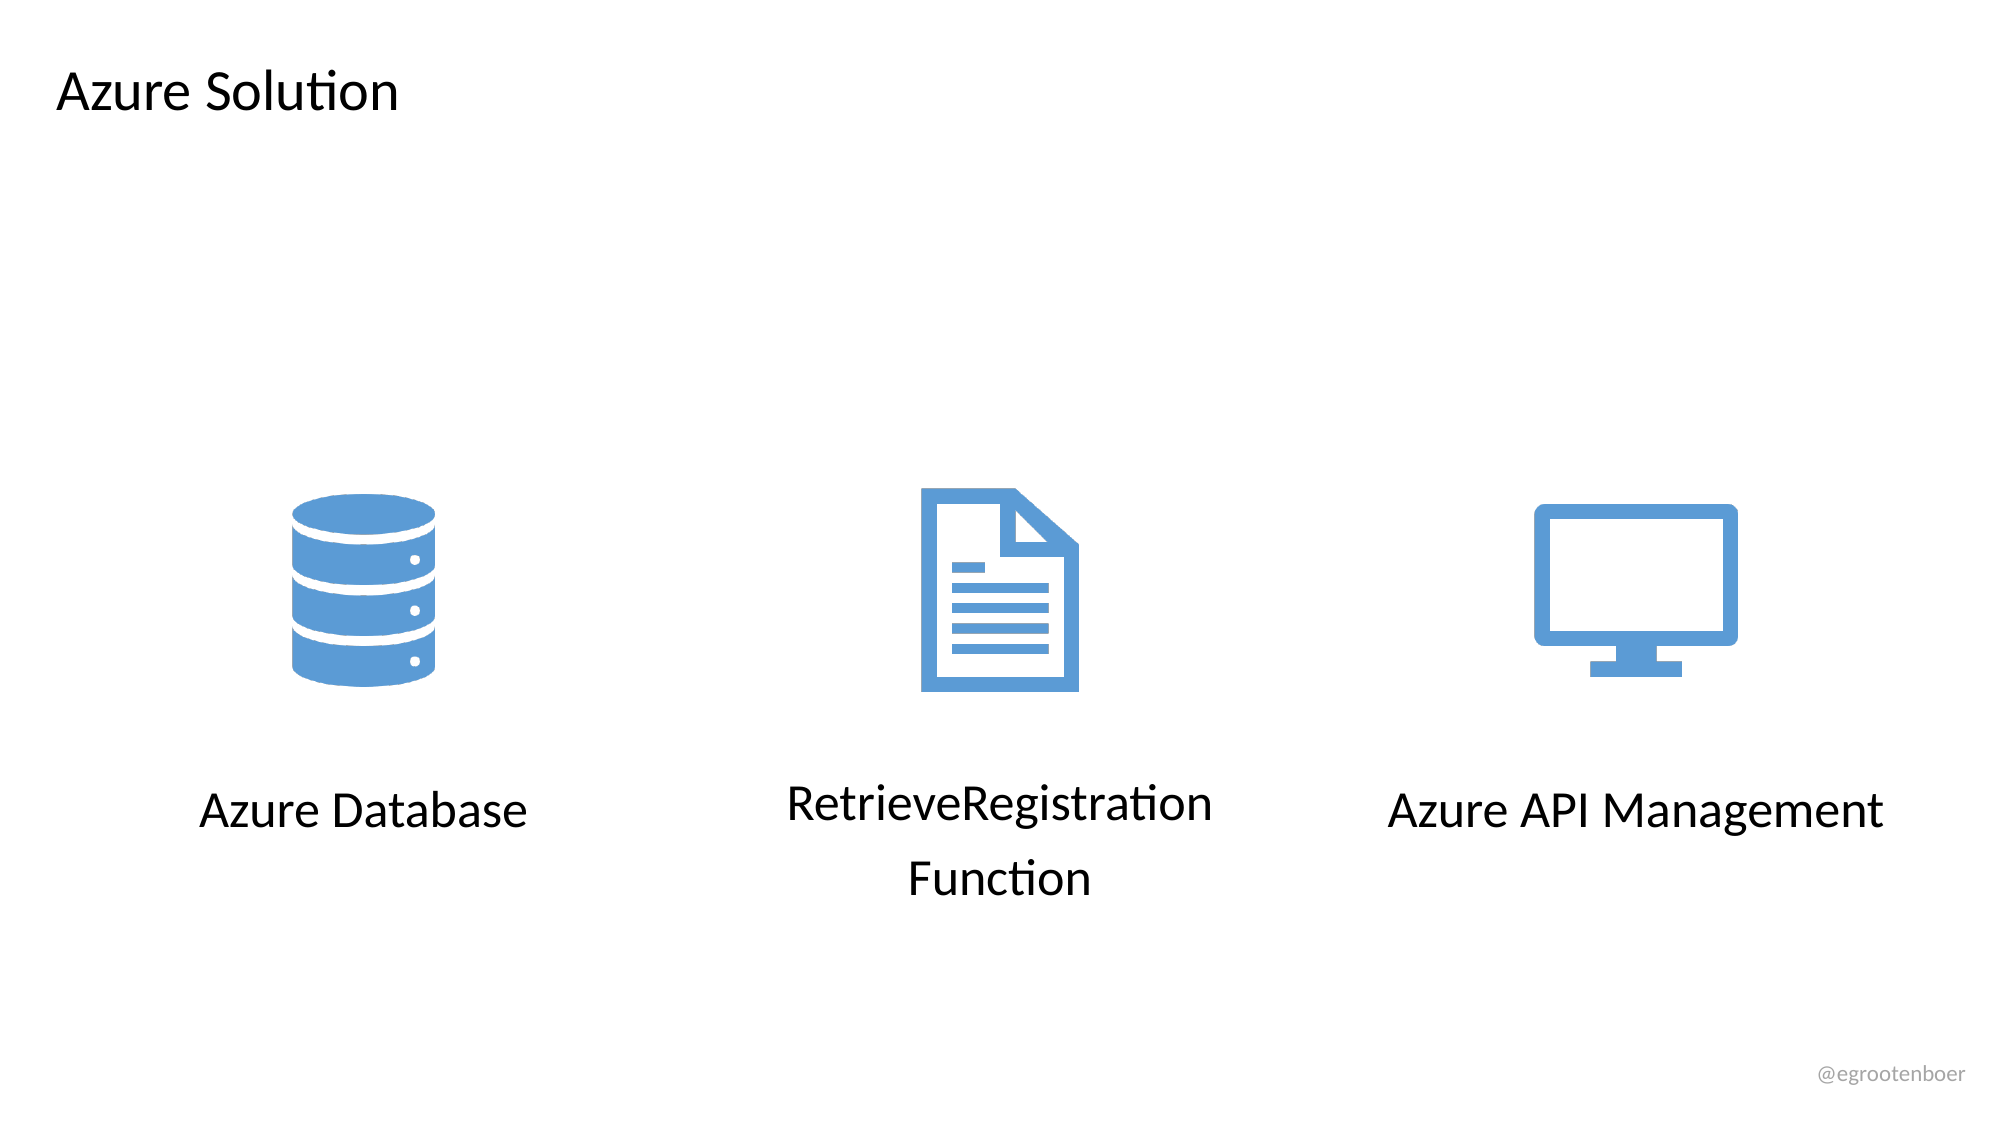

# Azure Solution

Azure Database

RetrieveRegistration
Function

Azure API Management